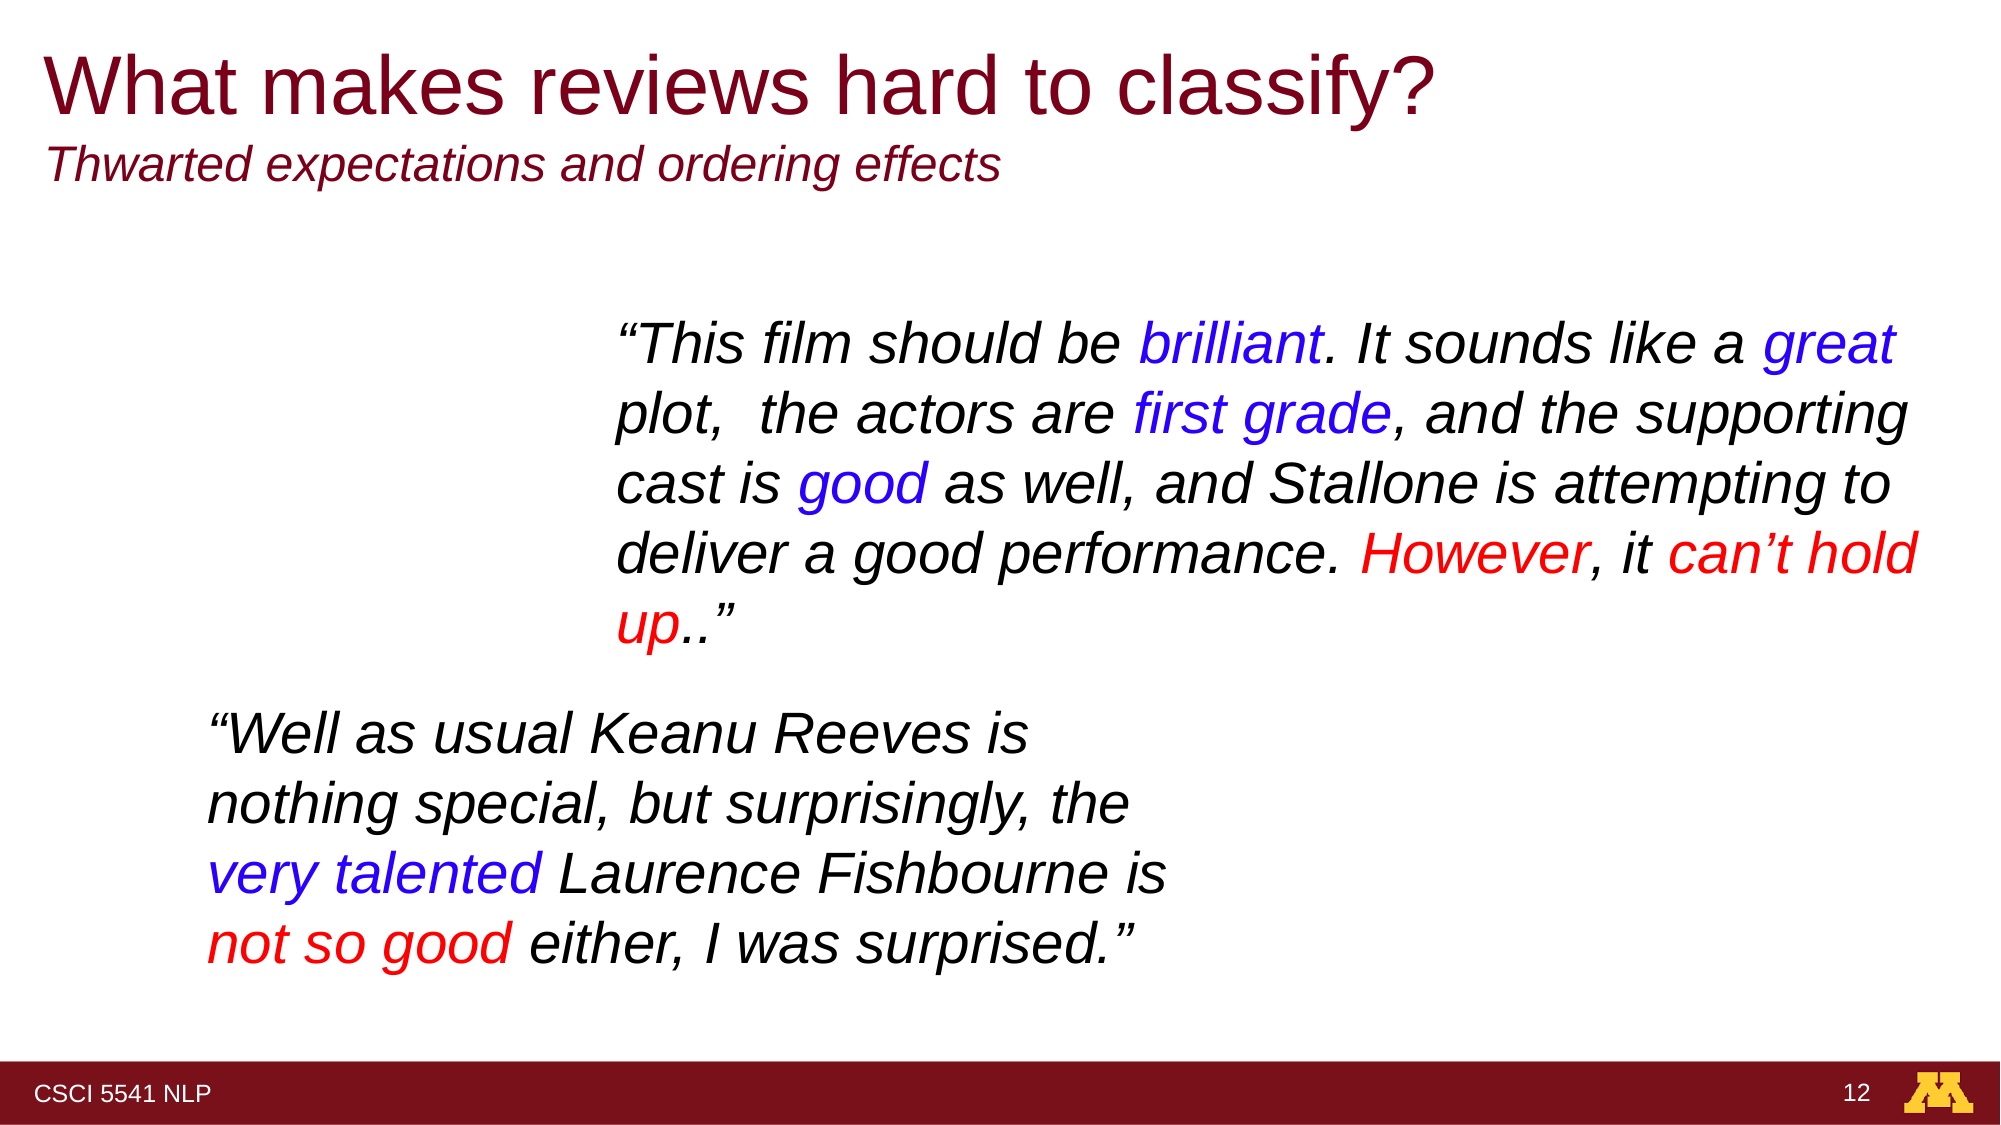

# What makes reviews hard to classify? Thwarted expectations and ordering effects
“This film should be brilliant. It sounds like a great plot,  the actors are first grade, and the supporting cast is good as well, and Stallone is attempting to deliver a good performance. However, it can’t hold up..”
“Well as usual Keanu Reeves is nothing special, but surprisingly, the very talented Laurence Fishbourne is not so good either, I was surprised.”
12